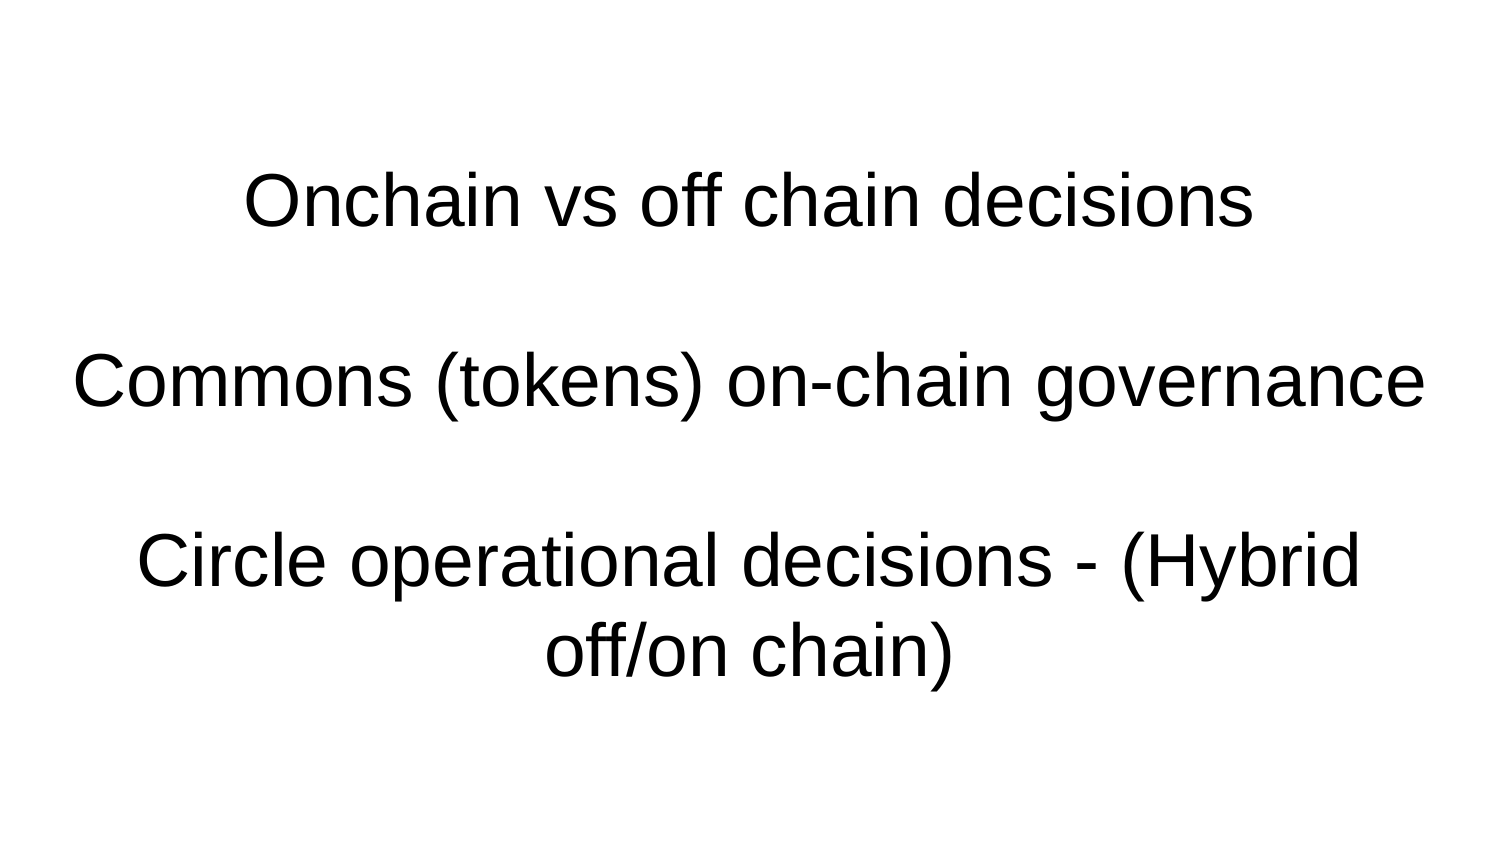

# Onchain vs off chain decisions Commons (tokens) on-chain governance Circle operational decisions - (Hybrid off/on chain)